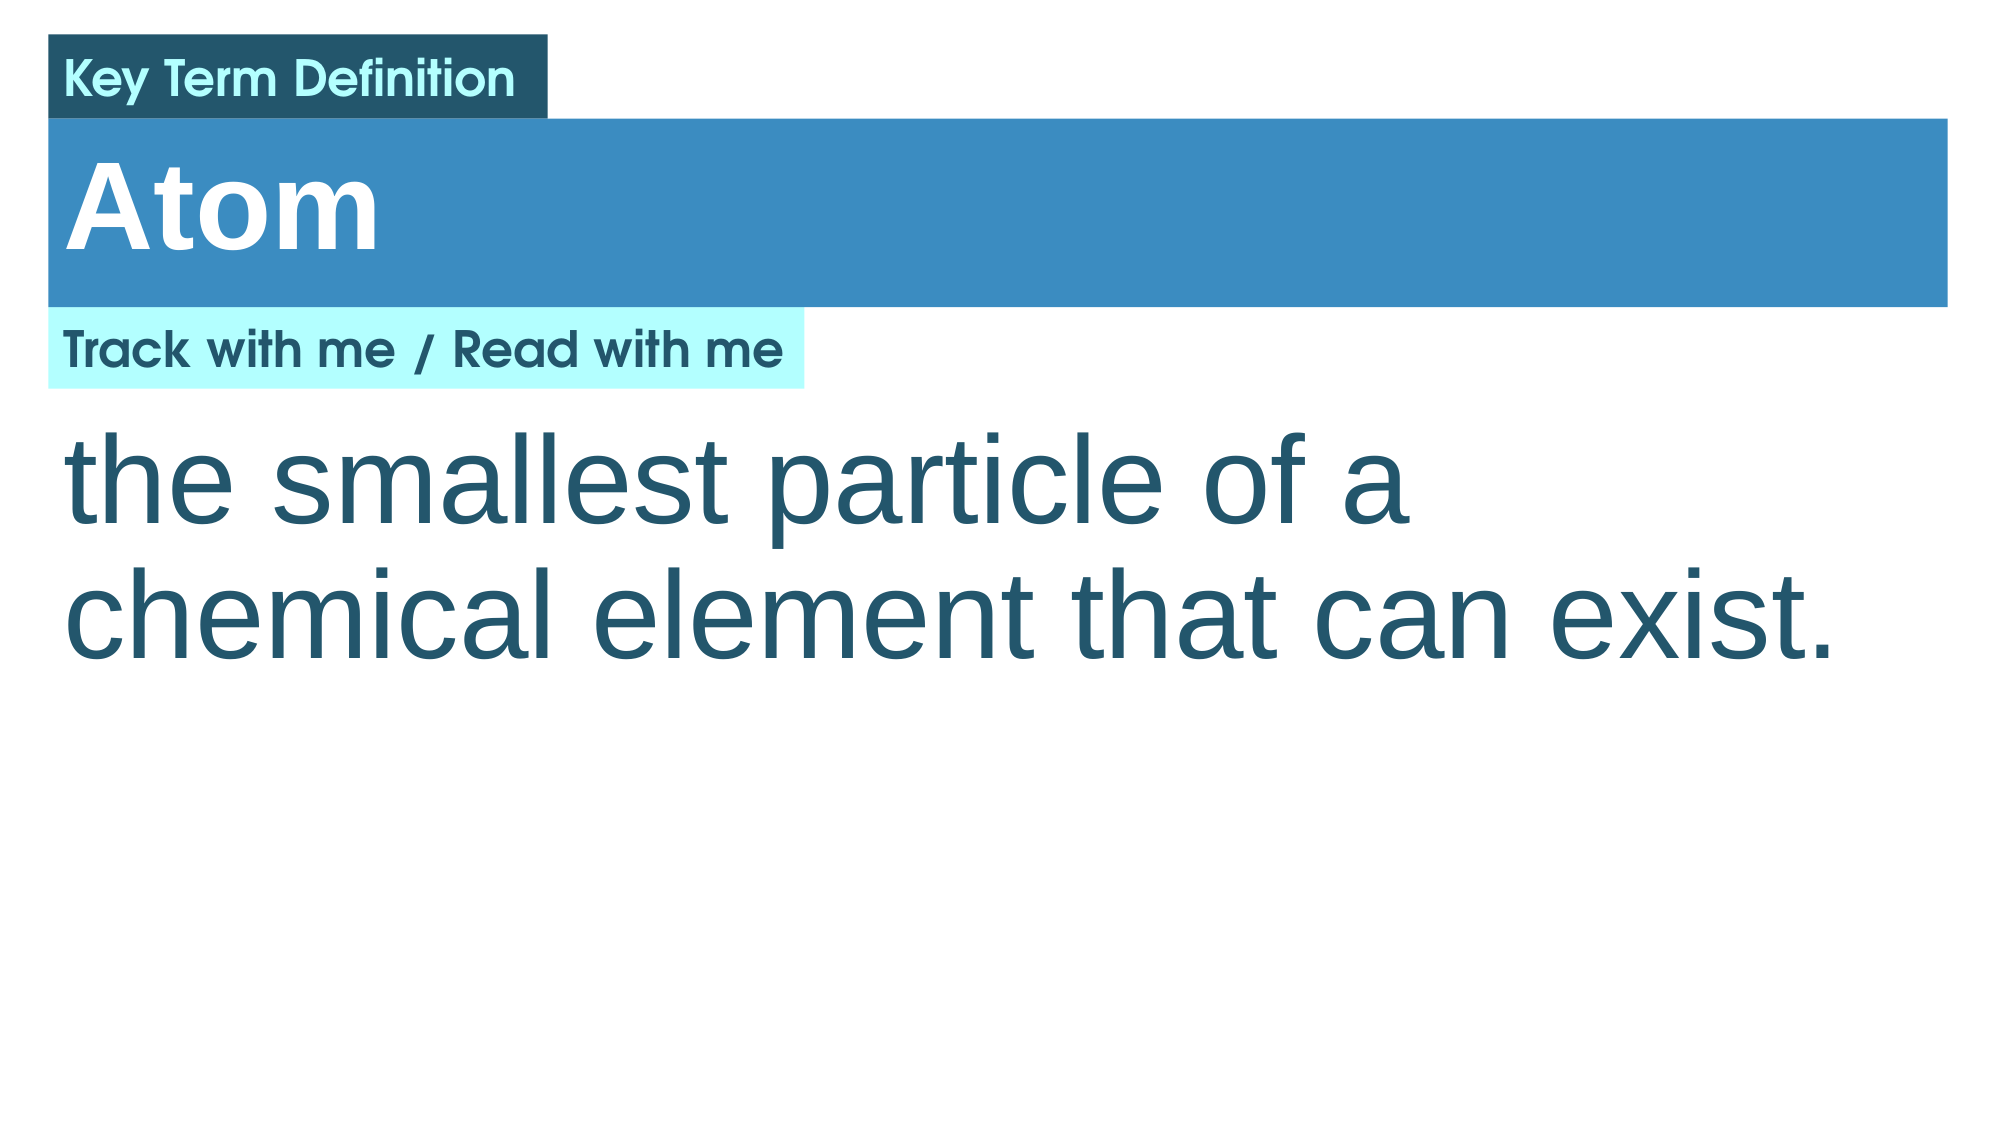

Atom
the smallest particle of a chemical element that can exist.